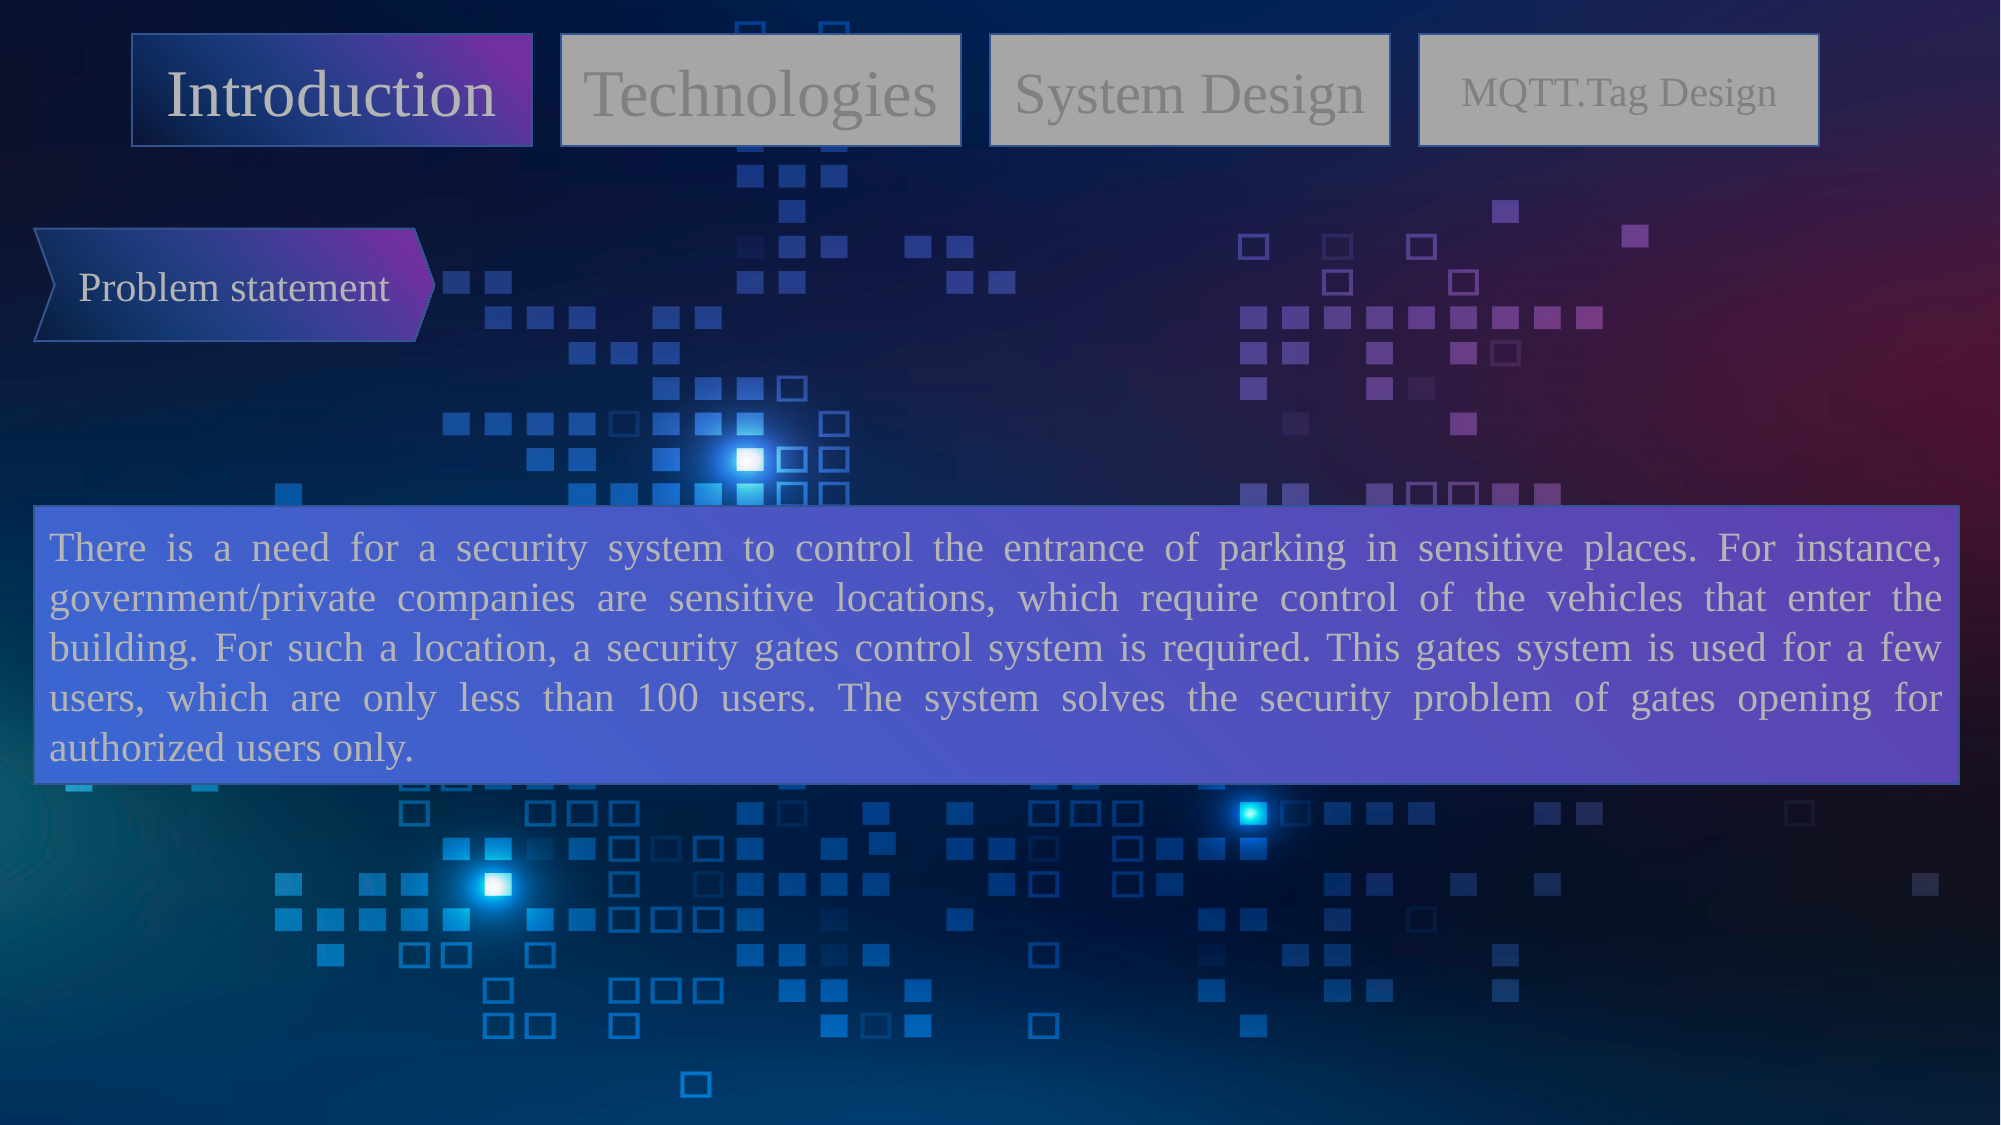

Introduction
Technologies
System Design
MQTT.Tag Design
Problem statement
There is a need for a security system to control the entrance of parking in sensitive places. For instance, government/private companies are sensitive locations, which require control of the vehicles that enter the building. For such a location, a security gates control system is required. This gates system is used for a few users, which are only less than 100 users. The system solves the security problem of gates opening for authorized users only.